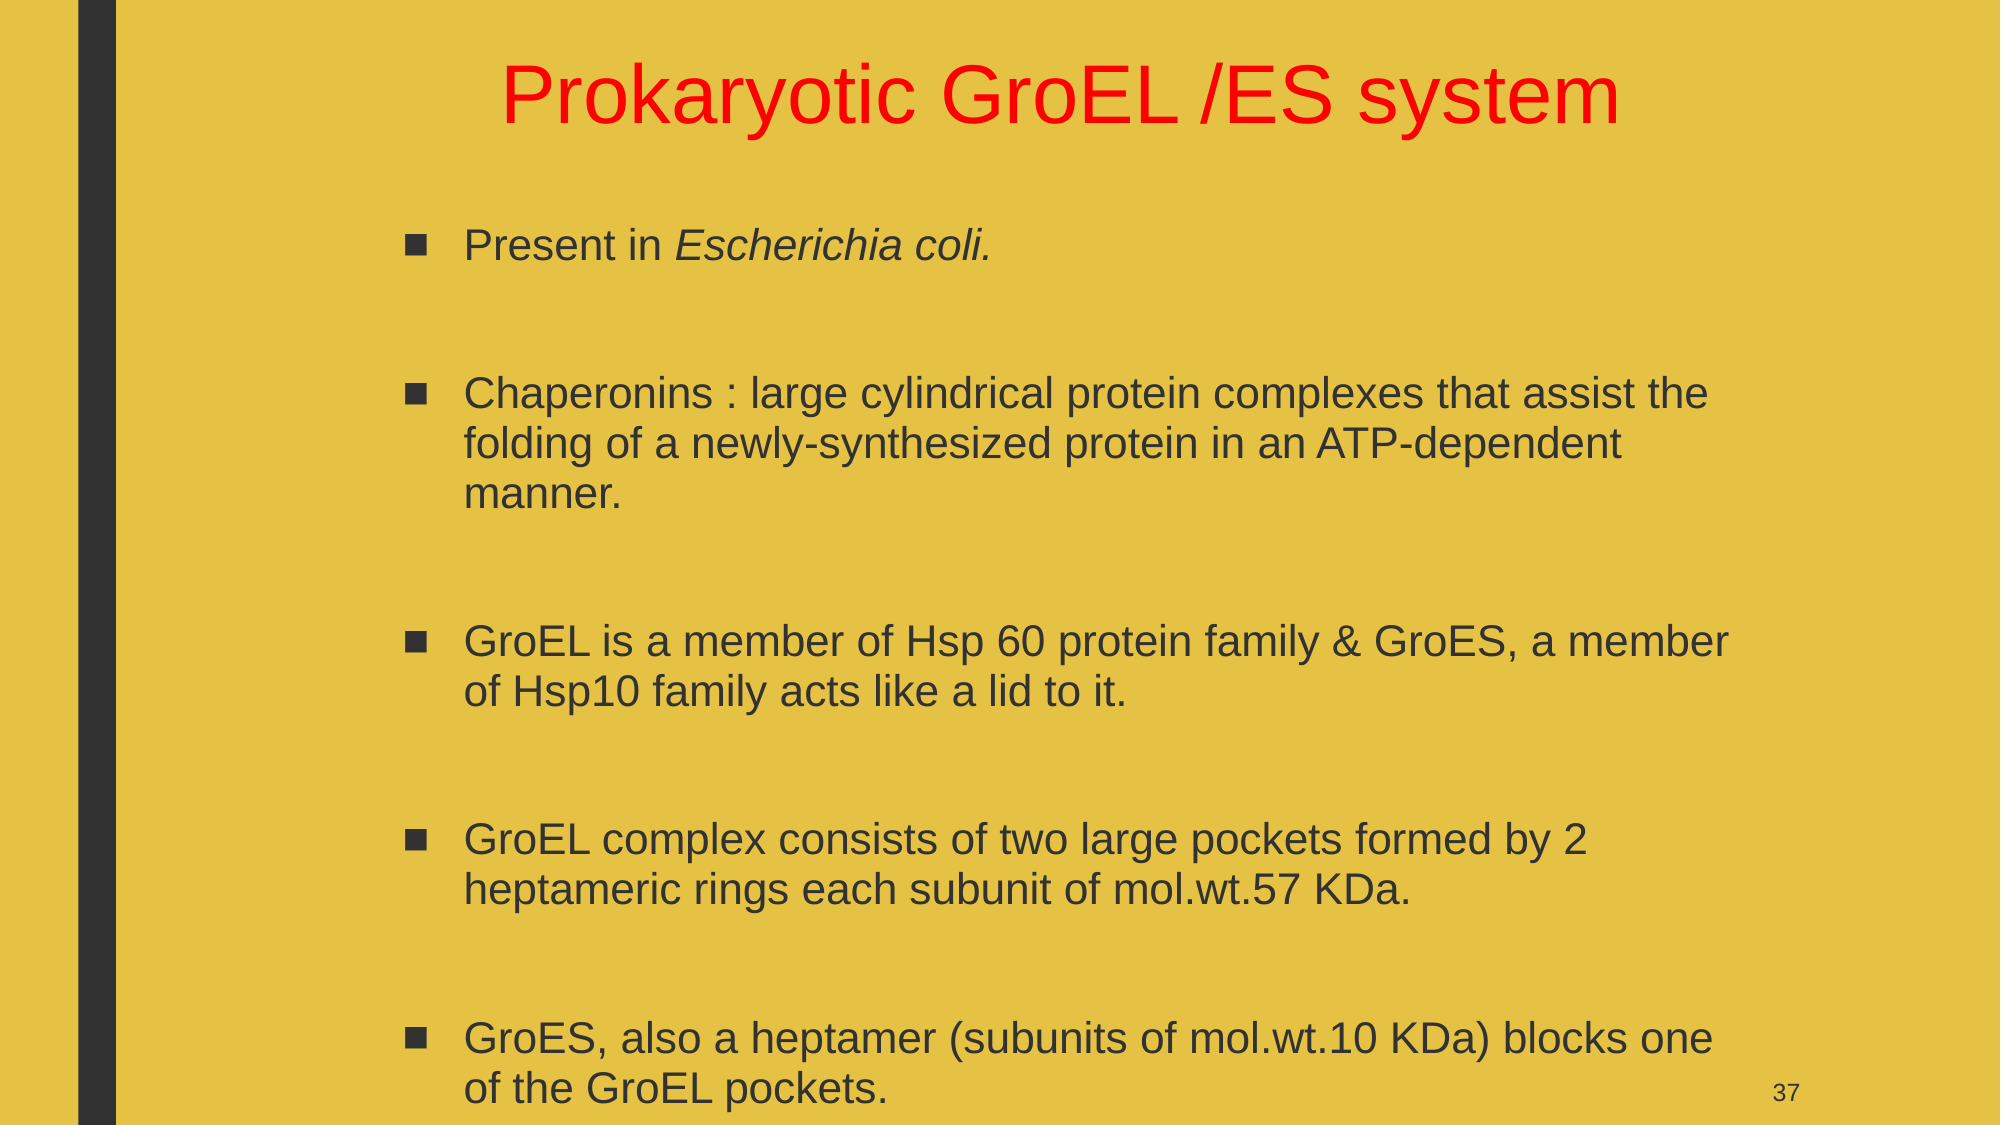

# Prokaryotic GroEL /ES system
Present in Escherichia coli.

Chaperonins : large cylindrical protein complexes that assist the folding of a newly-synthesized protein in an ATP-dependent manner.

GroEL is a member of Hsp 60 protein family & GroES, a member of Hsp10 family acts like a lid to it.

GroEL complex consists of two large pockets formed by 2 heptameric rings each subunit of mol.wt.57 KDa.

GroES, also a heptamer (subunits of mol.wt.10 KDa) blocks one of the GroEL pockets.
37